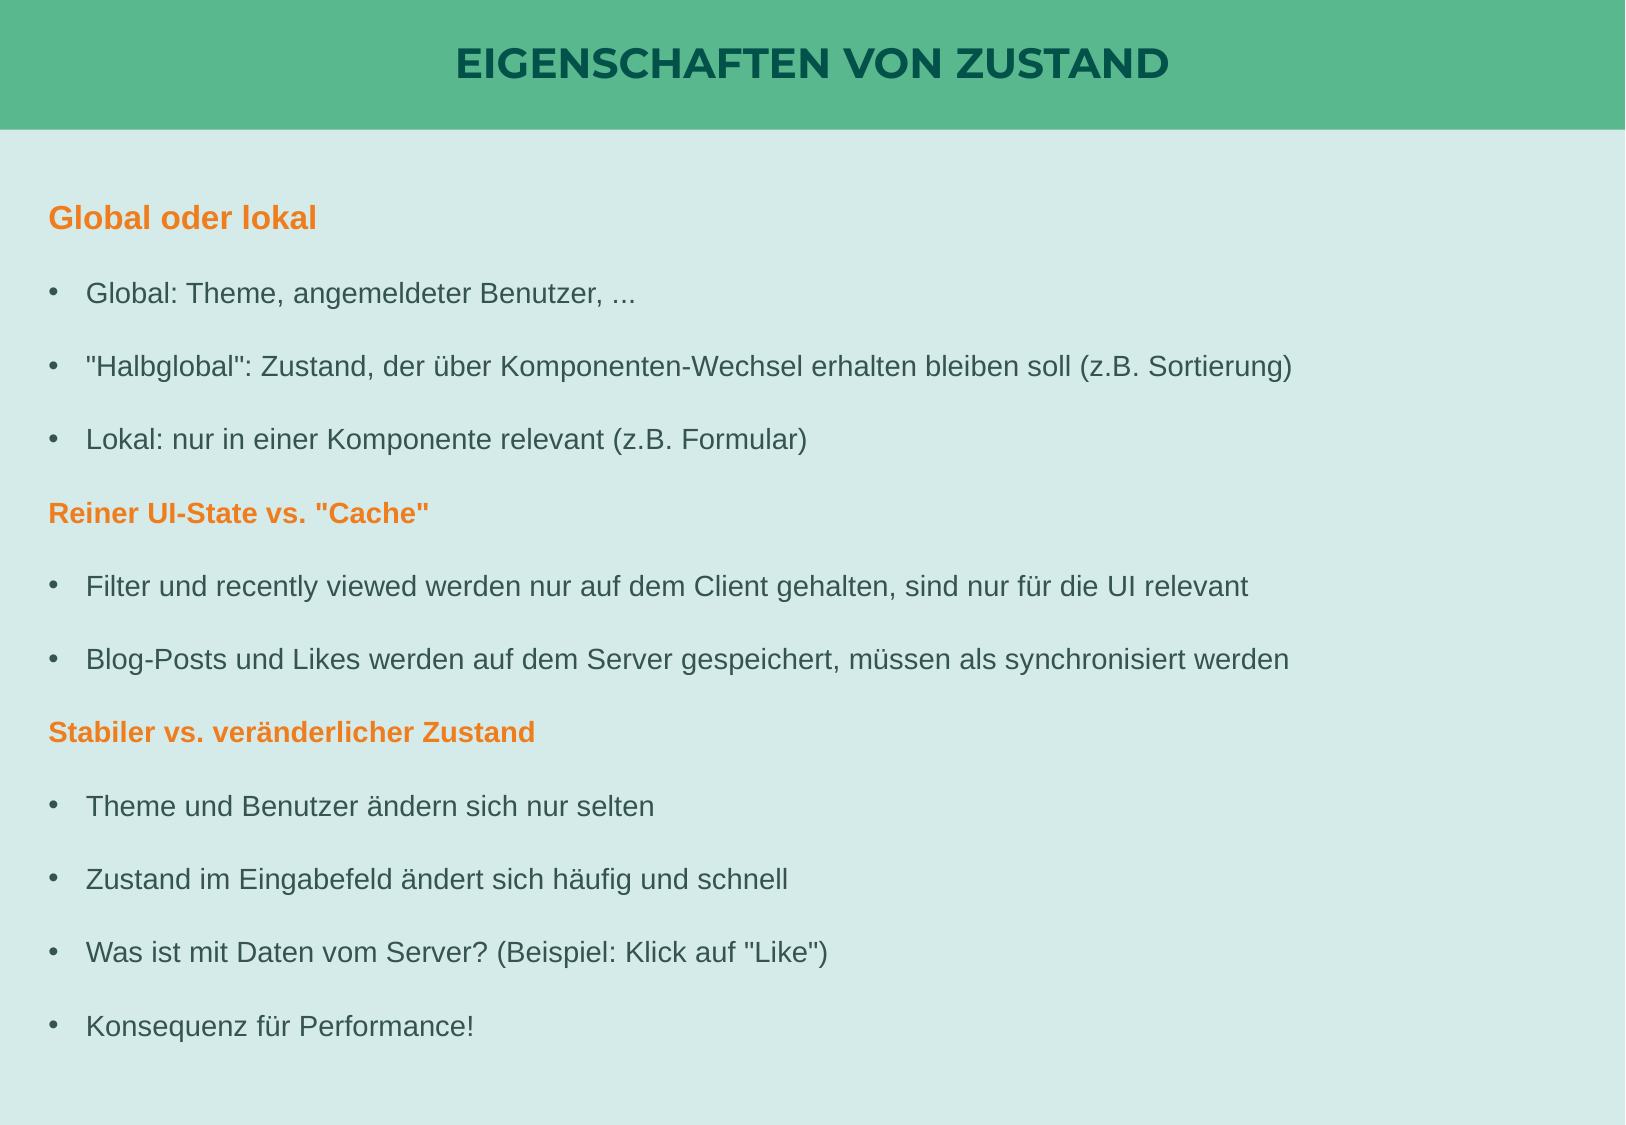

# Eigenschaften von Zustand
Global oder lokal
Global: Theme, angemeldeter Benutzer, ...
"Halbglobal": Zustand, der über Komponenten-Wechsel erhalten bleiben soll (z.B. Sortierung)
Lokal: nur in einer Komponente relevant (z.B. Formular)
Reiner UI-State vs. "Cache"
Filter und recently viewed werden nur auf dem Client gehalten, sind nur für die UI relevant
Blog-Posts und Likes werden auf dem Server gespeichert, müssen als synchronisiert werden
Stabiler vs. veränderlicher Zustand
Theme und Benutzer ändern sich nur selten
Zustand im Eingabefeld ändert sich häufig und schnell
Was ist mit Daten vom Server? (Beispiel: Klick auf "Like")
Konsequenz für Performance!
Beispiel: ChatPage oder Tabs

Beispiel: UserStatsPage für fetch ?